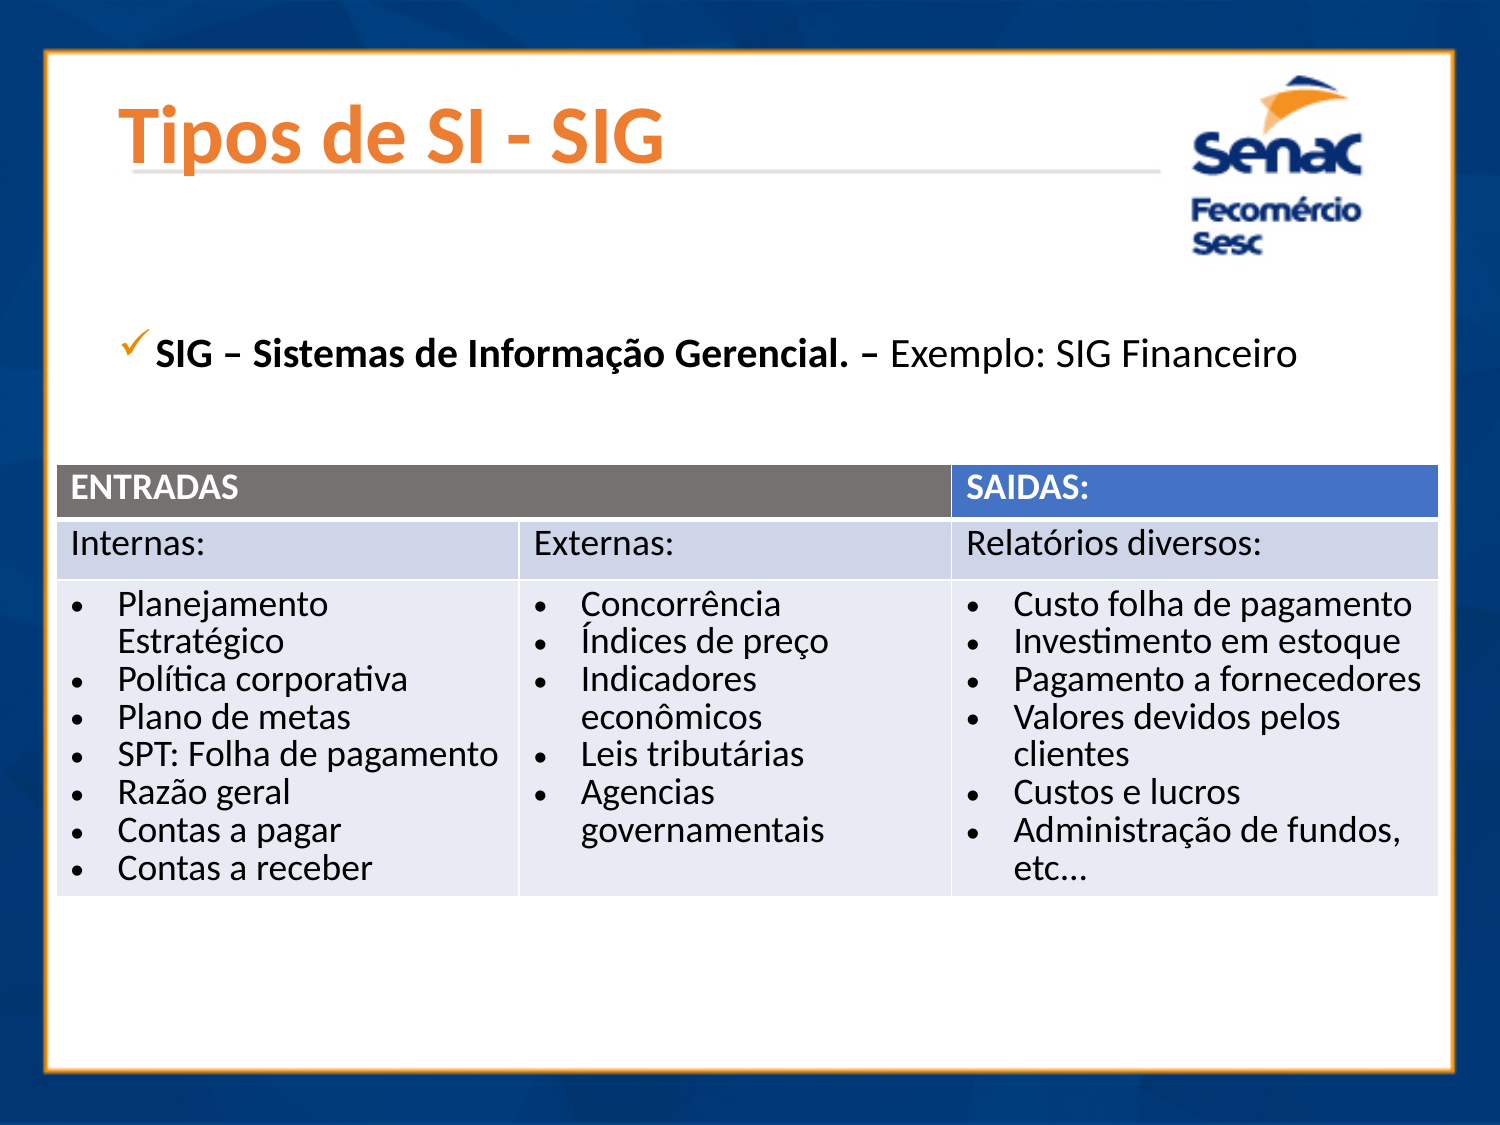

# Tipos de SI - SIG

SIG – Sistemas de Informação Gerencial. – Exemplo: SIG Financeiro
| ENTRADAS |  | SAIDAS: |
| --- | --- | --- |
| Internas: | Externas: | Relatórios diversos: |
| Planejamento Estratégico Política corporativa Plano de metas SPT: Folha de pagamento Razão geral Contas a pagar Contas a receber | Concorrência Índices de preço Indicadores econômicos Leis tributárias Agencias governamentais | Custo folha de pagamento Investimento em estoque Pagamento a fornecedores Valores devidos pelos clientes Custos e lucros Administração de fundos, etc... |